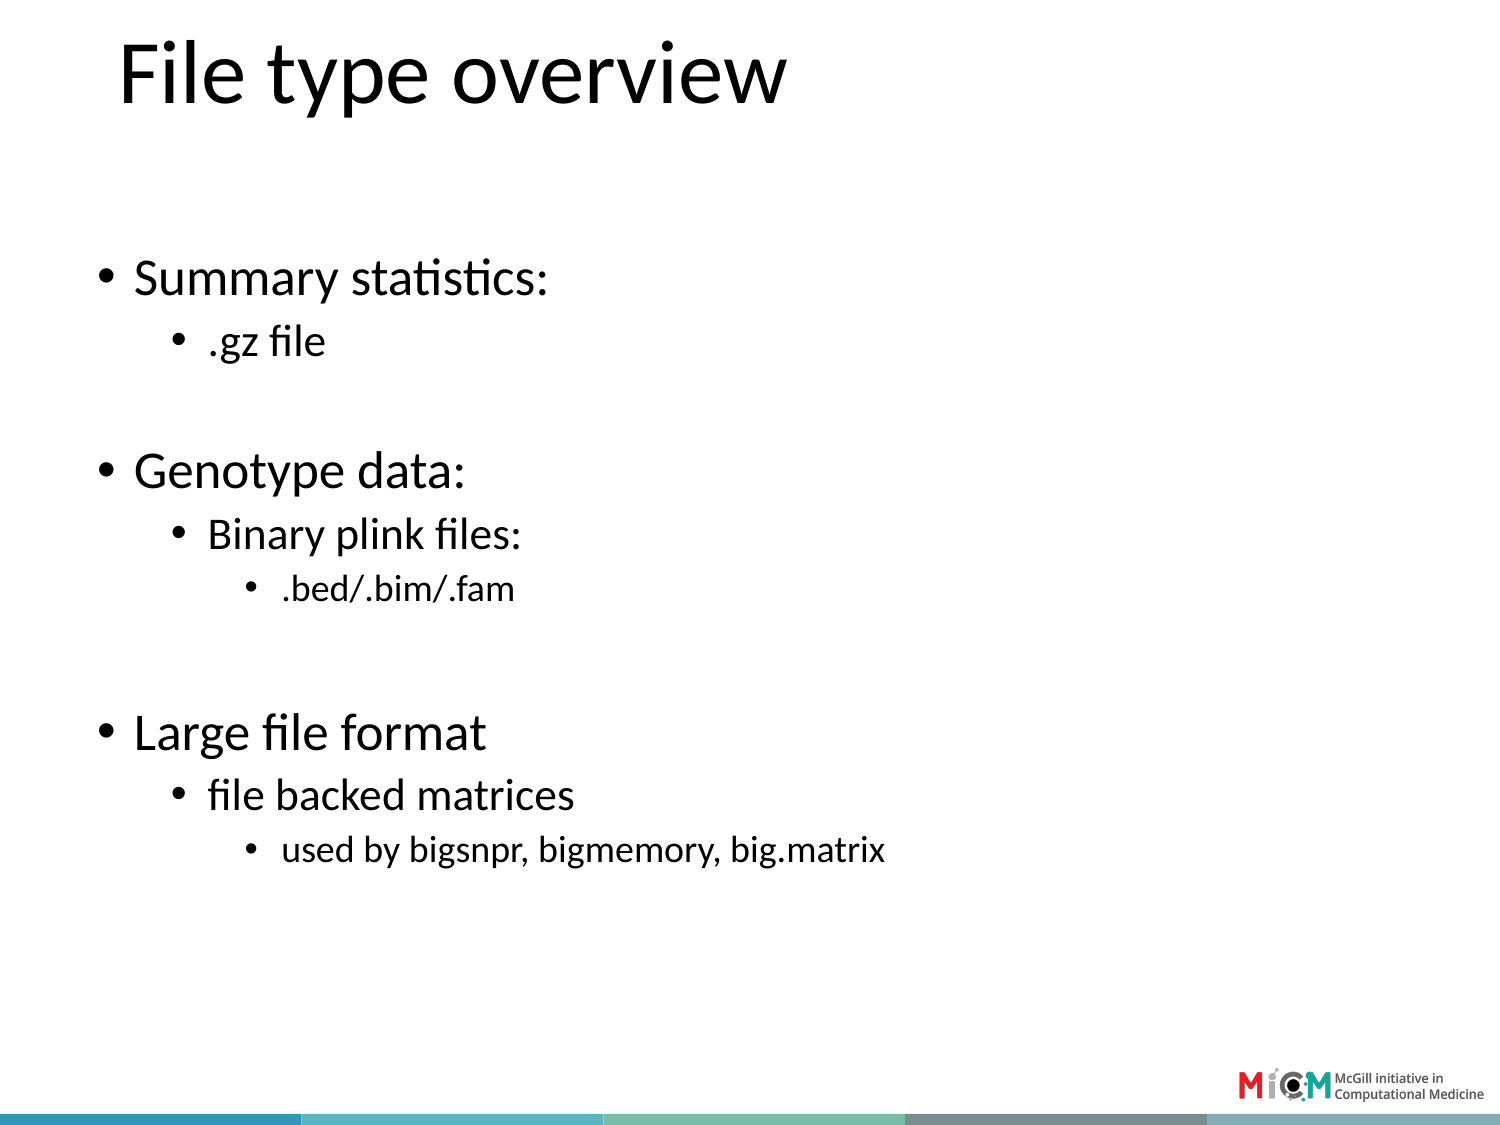

# File type overview
Summary statistics:
.gz file

Genotype data:
Binary plink files:
.bed/.bim/.fam

Large file format
file backed matrices
used by bigsnpr, bigmemory, big.matrix